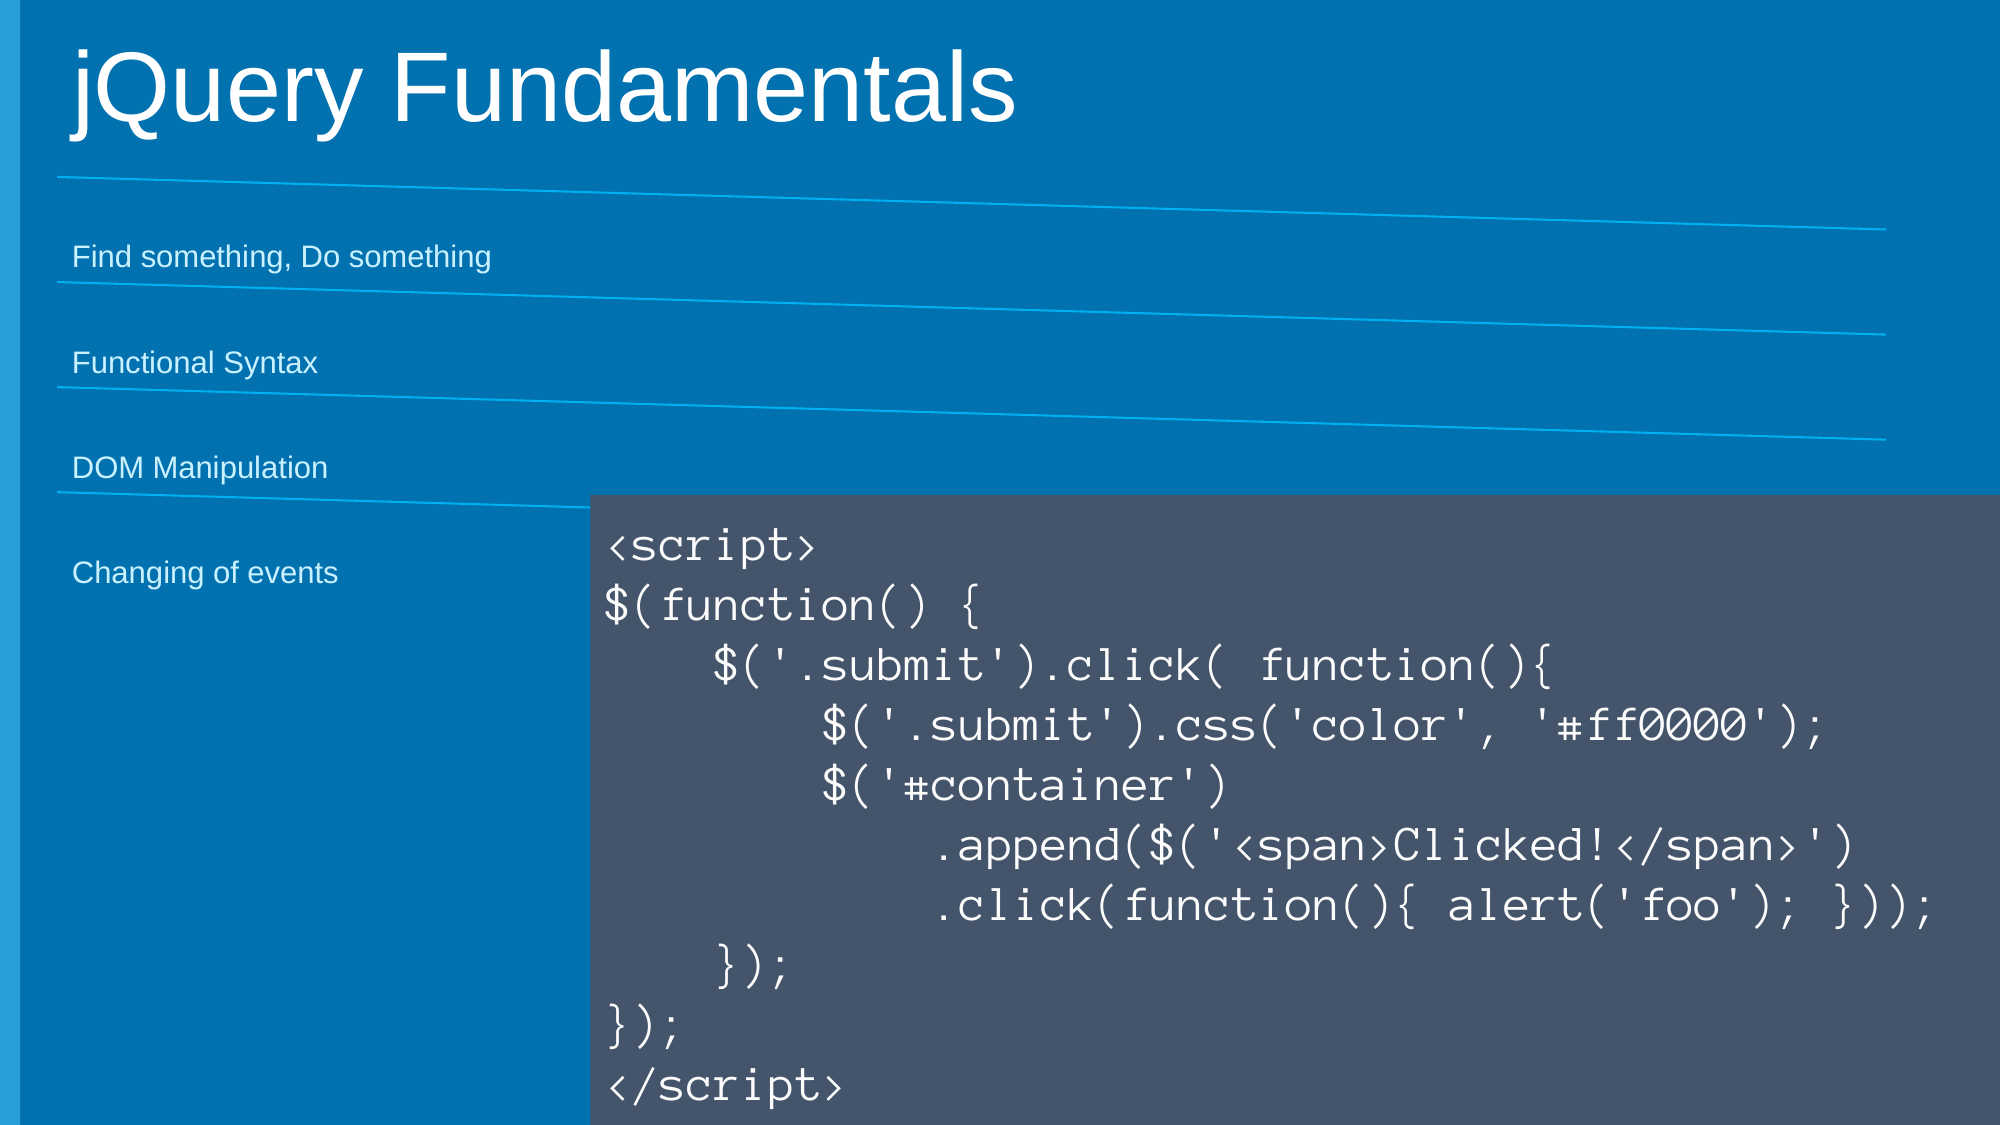

jQuery Fundamentals
Find something, Do something
Functional Syntax
DOM Manipulation
Changing of events
<script>
$(function() {
    $('.submit').click( function(){
        $('.submit').css('color', '#ff0000');
        $('#container')
            .append($('<span>Clicked!</span>')
            .click(function(){ alert('foo'); }));
    });
});
</script>
<script>

    $(‘div’).hide();

</script>

<div>This will be hidden</div>
<div>So will this</div>
<div>Even this</div>
<script>
$(function() {
    $('.submit').click(function(){
        alert('post form');
    });
});
</script>

<input class=“submit” type=“button” value=“Submit”/>

<script>
$(function() {
    $('.submit').click(function(){
        alert('post form');
    });
});
</script>

<input class=“submit” type=“button” value=“Submit”/>